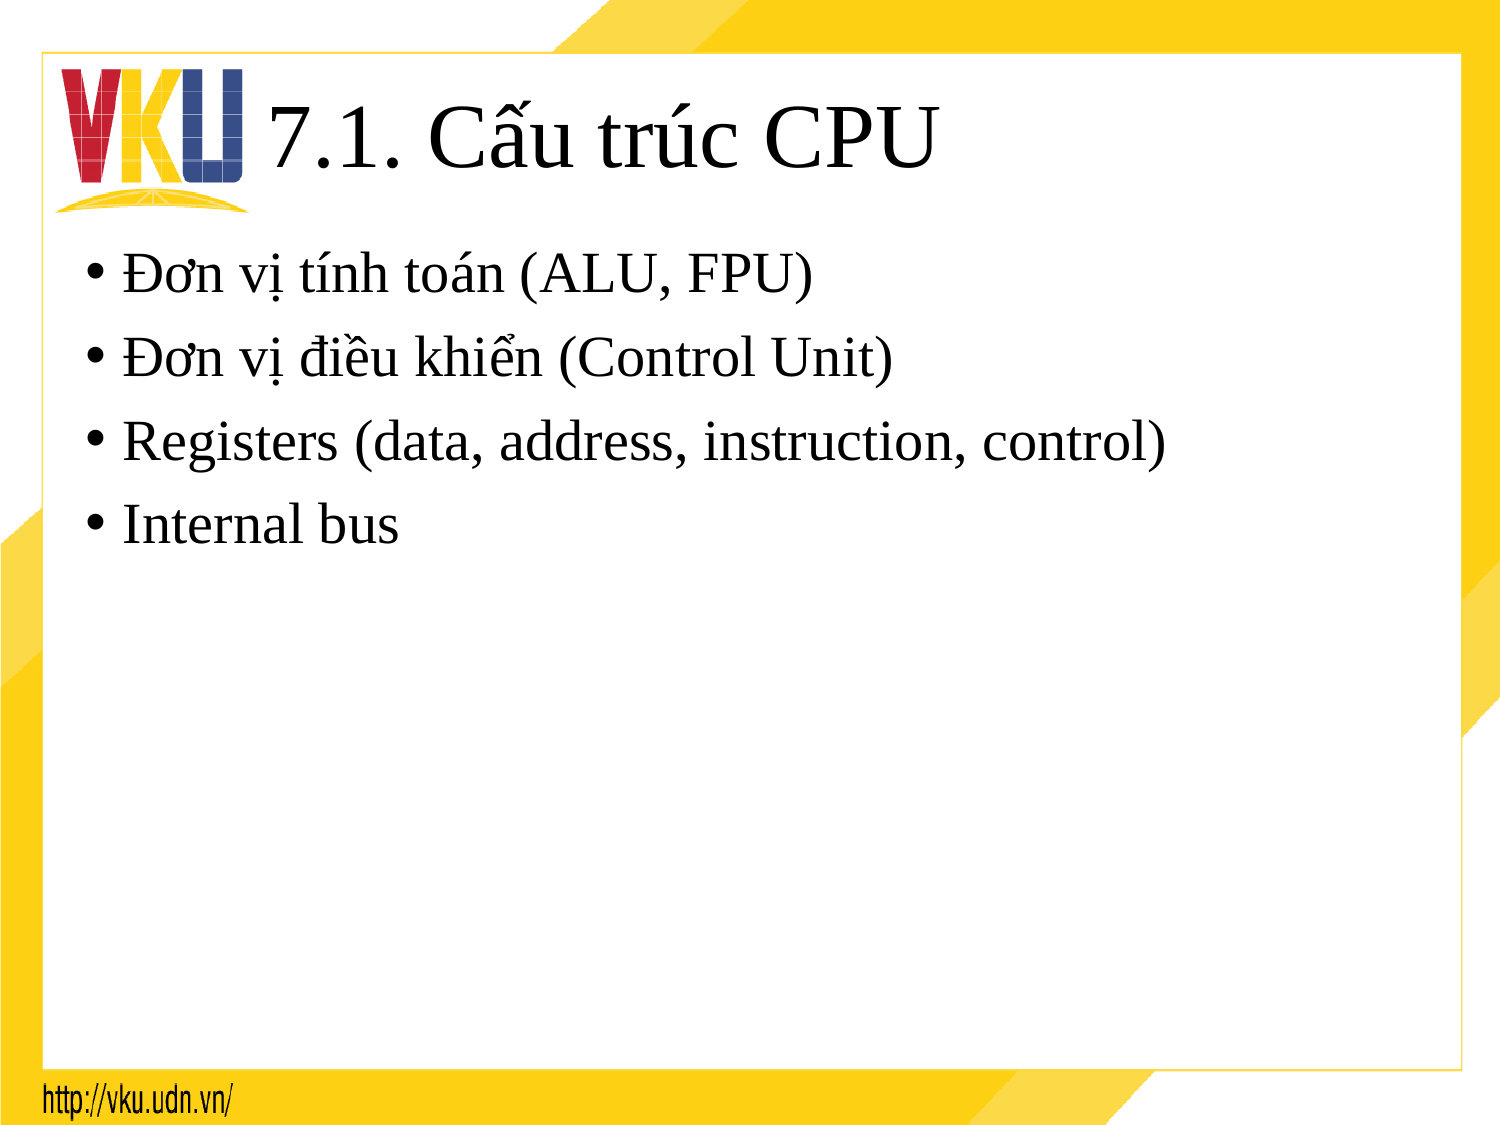

# 7.1. Cấu trúc CPU
Đơn vị tính toán (ALU, FPU)
Đơn vị điều khiển (Control Unit)
Registers (data, address, instruction, control)
Internal bus